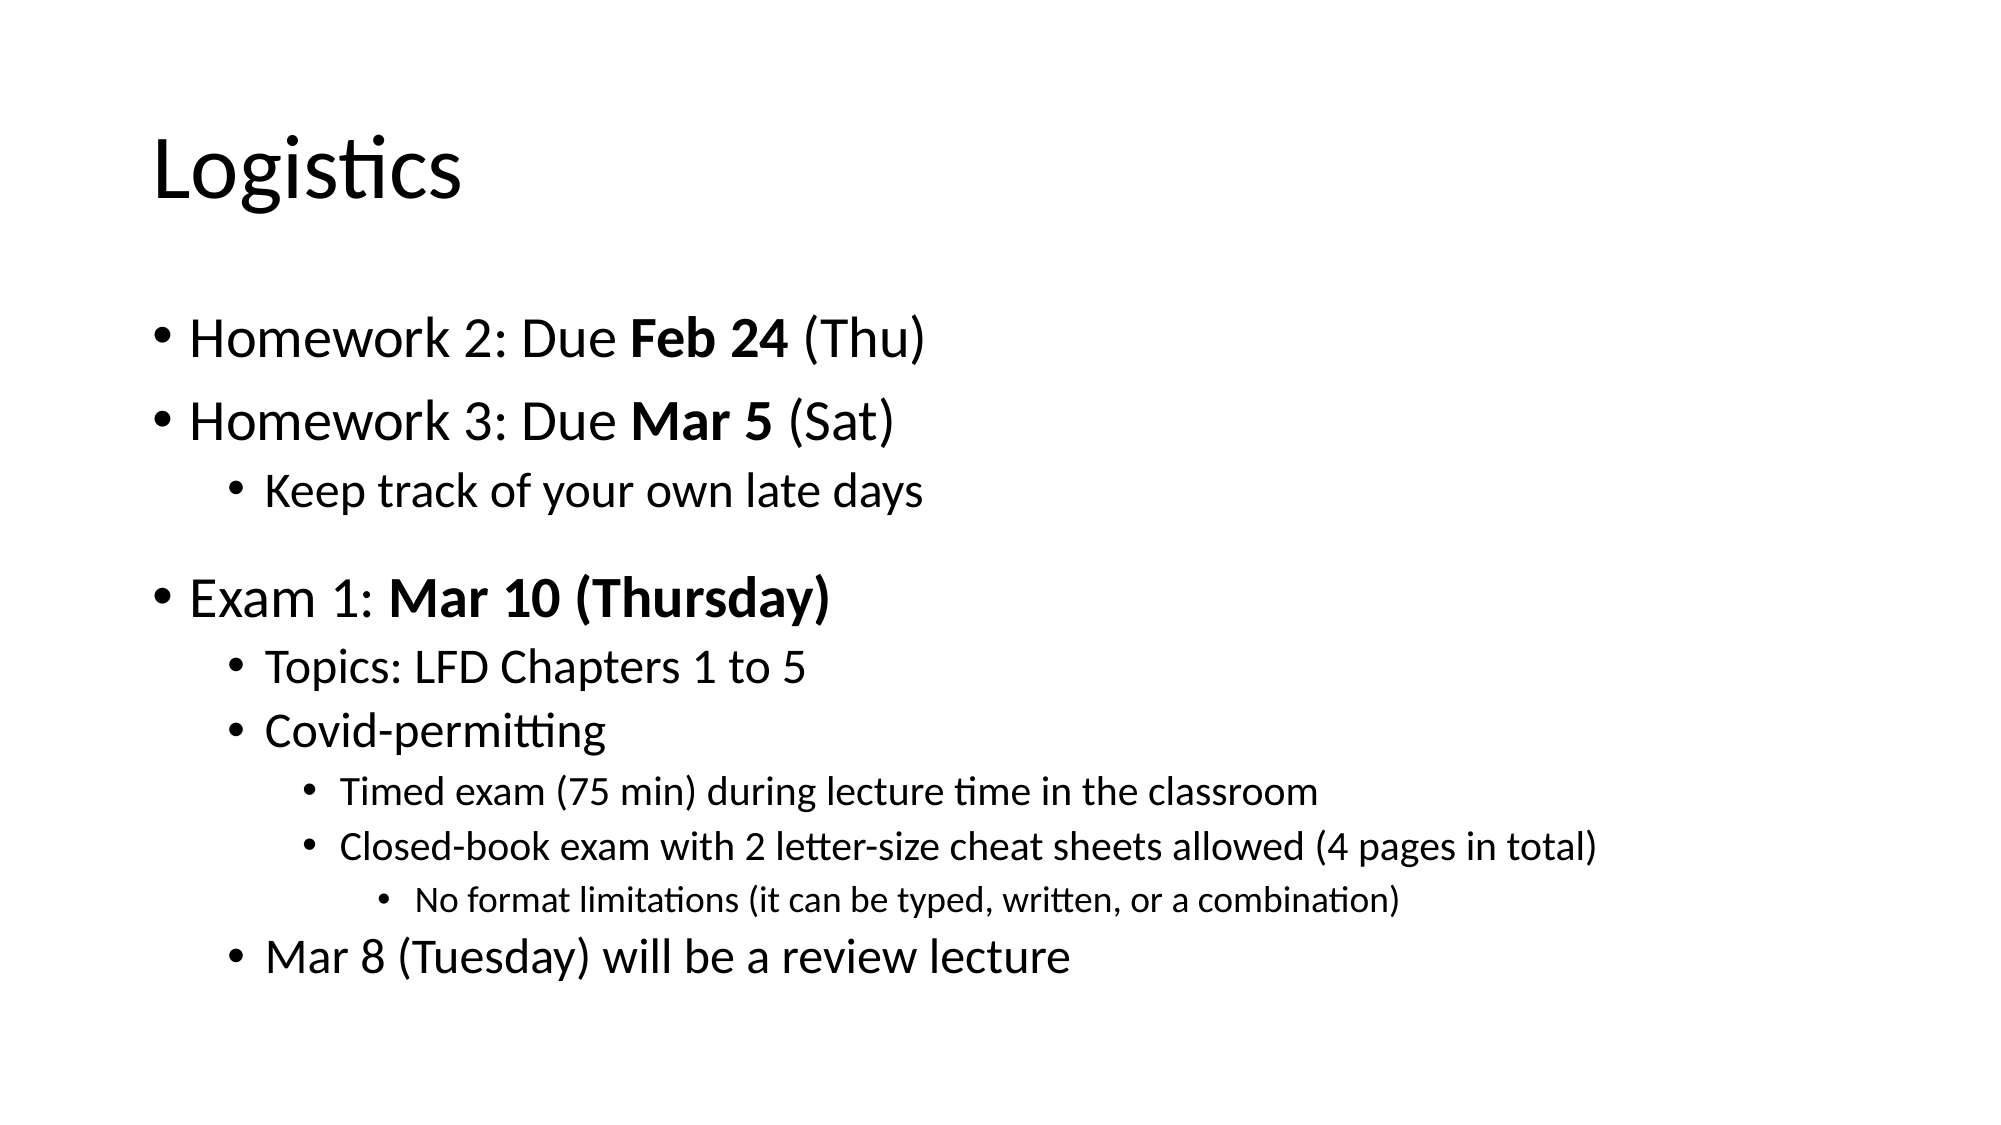

# Logistics
Homework 2: Due Feb 24 (Thu)
Homework 3: Due Mar 5 (Sat)
Keep track of your own late days

Exam 1: Mar 10 (Thursday)
Topics: LFD Chapters 1 to 5
Covid-permitting
Timed exam (75 min) during lecture time in the classroom
Closed-book exam with 2 letter-size cheat sheets allowed (4 pages in total)
No format limitations (it can be typed, written, or a combination)
Mar 8 (Tuesday) will be a review lecture